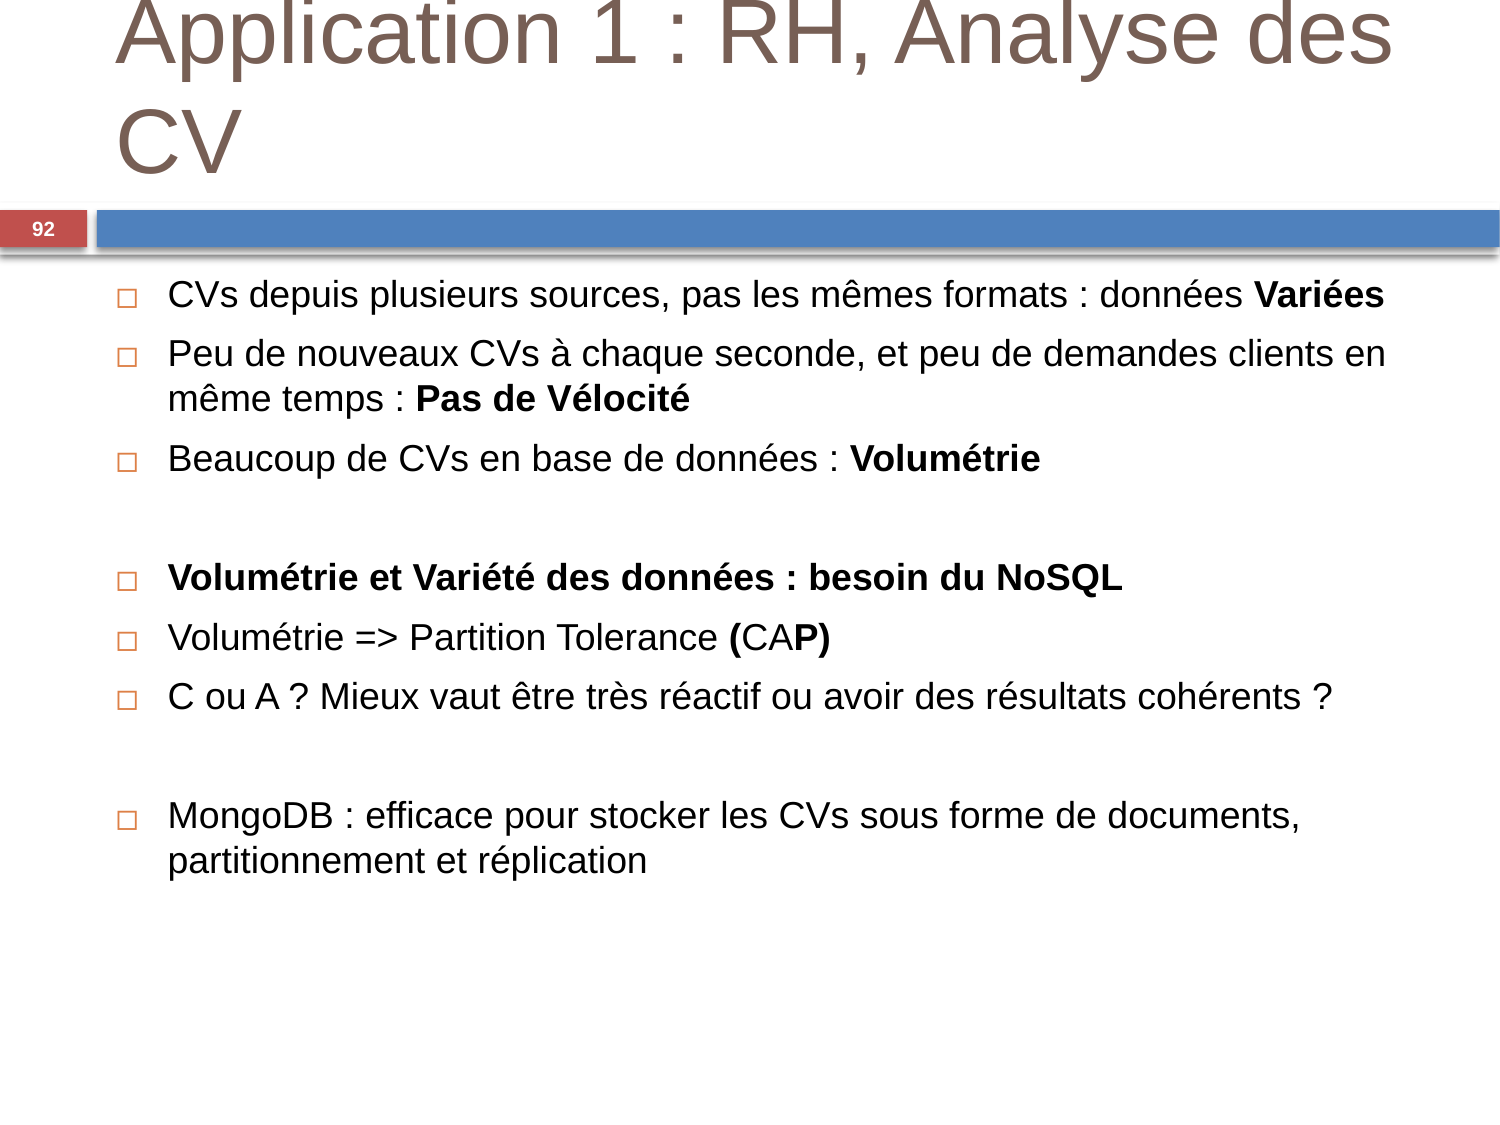

Application 1 : RH, Analyse des CV
92
CVs depuis plusieurs sources, pas les mêmes formats : données Variées
Peu de nouveaux CVs à chaque seconde, et peu de demandes clients en même temps : Pas de Vélocité
Beaucoup de CVs en base de données : Volumétrie

Volumétrie et Variété des données : besoin du NoSQL
Volumétrie => Partition Tolerance (CAP)
C ou A ? Mieux vaut être très réactif ou avoir des résultats cohérents ?

MongoDB : efficace pour stocker les CVs sous forme de documents, partitionnement et réplication